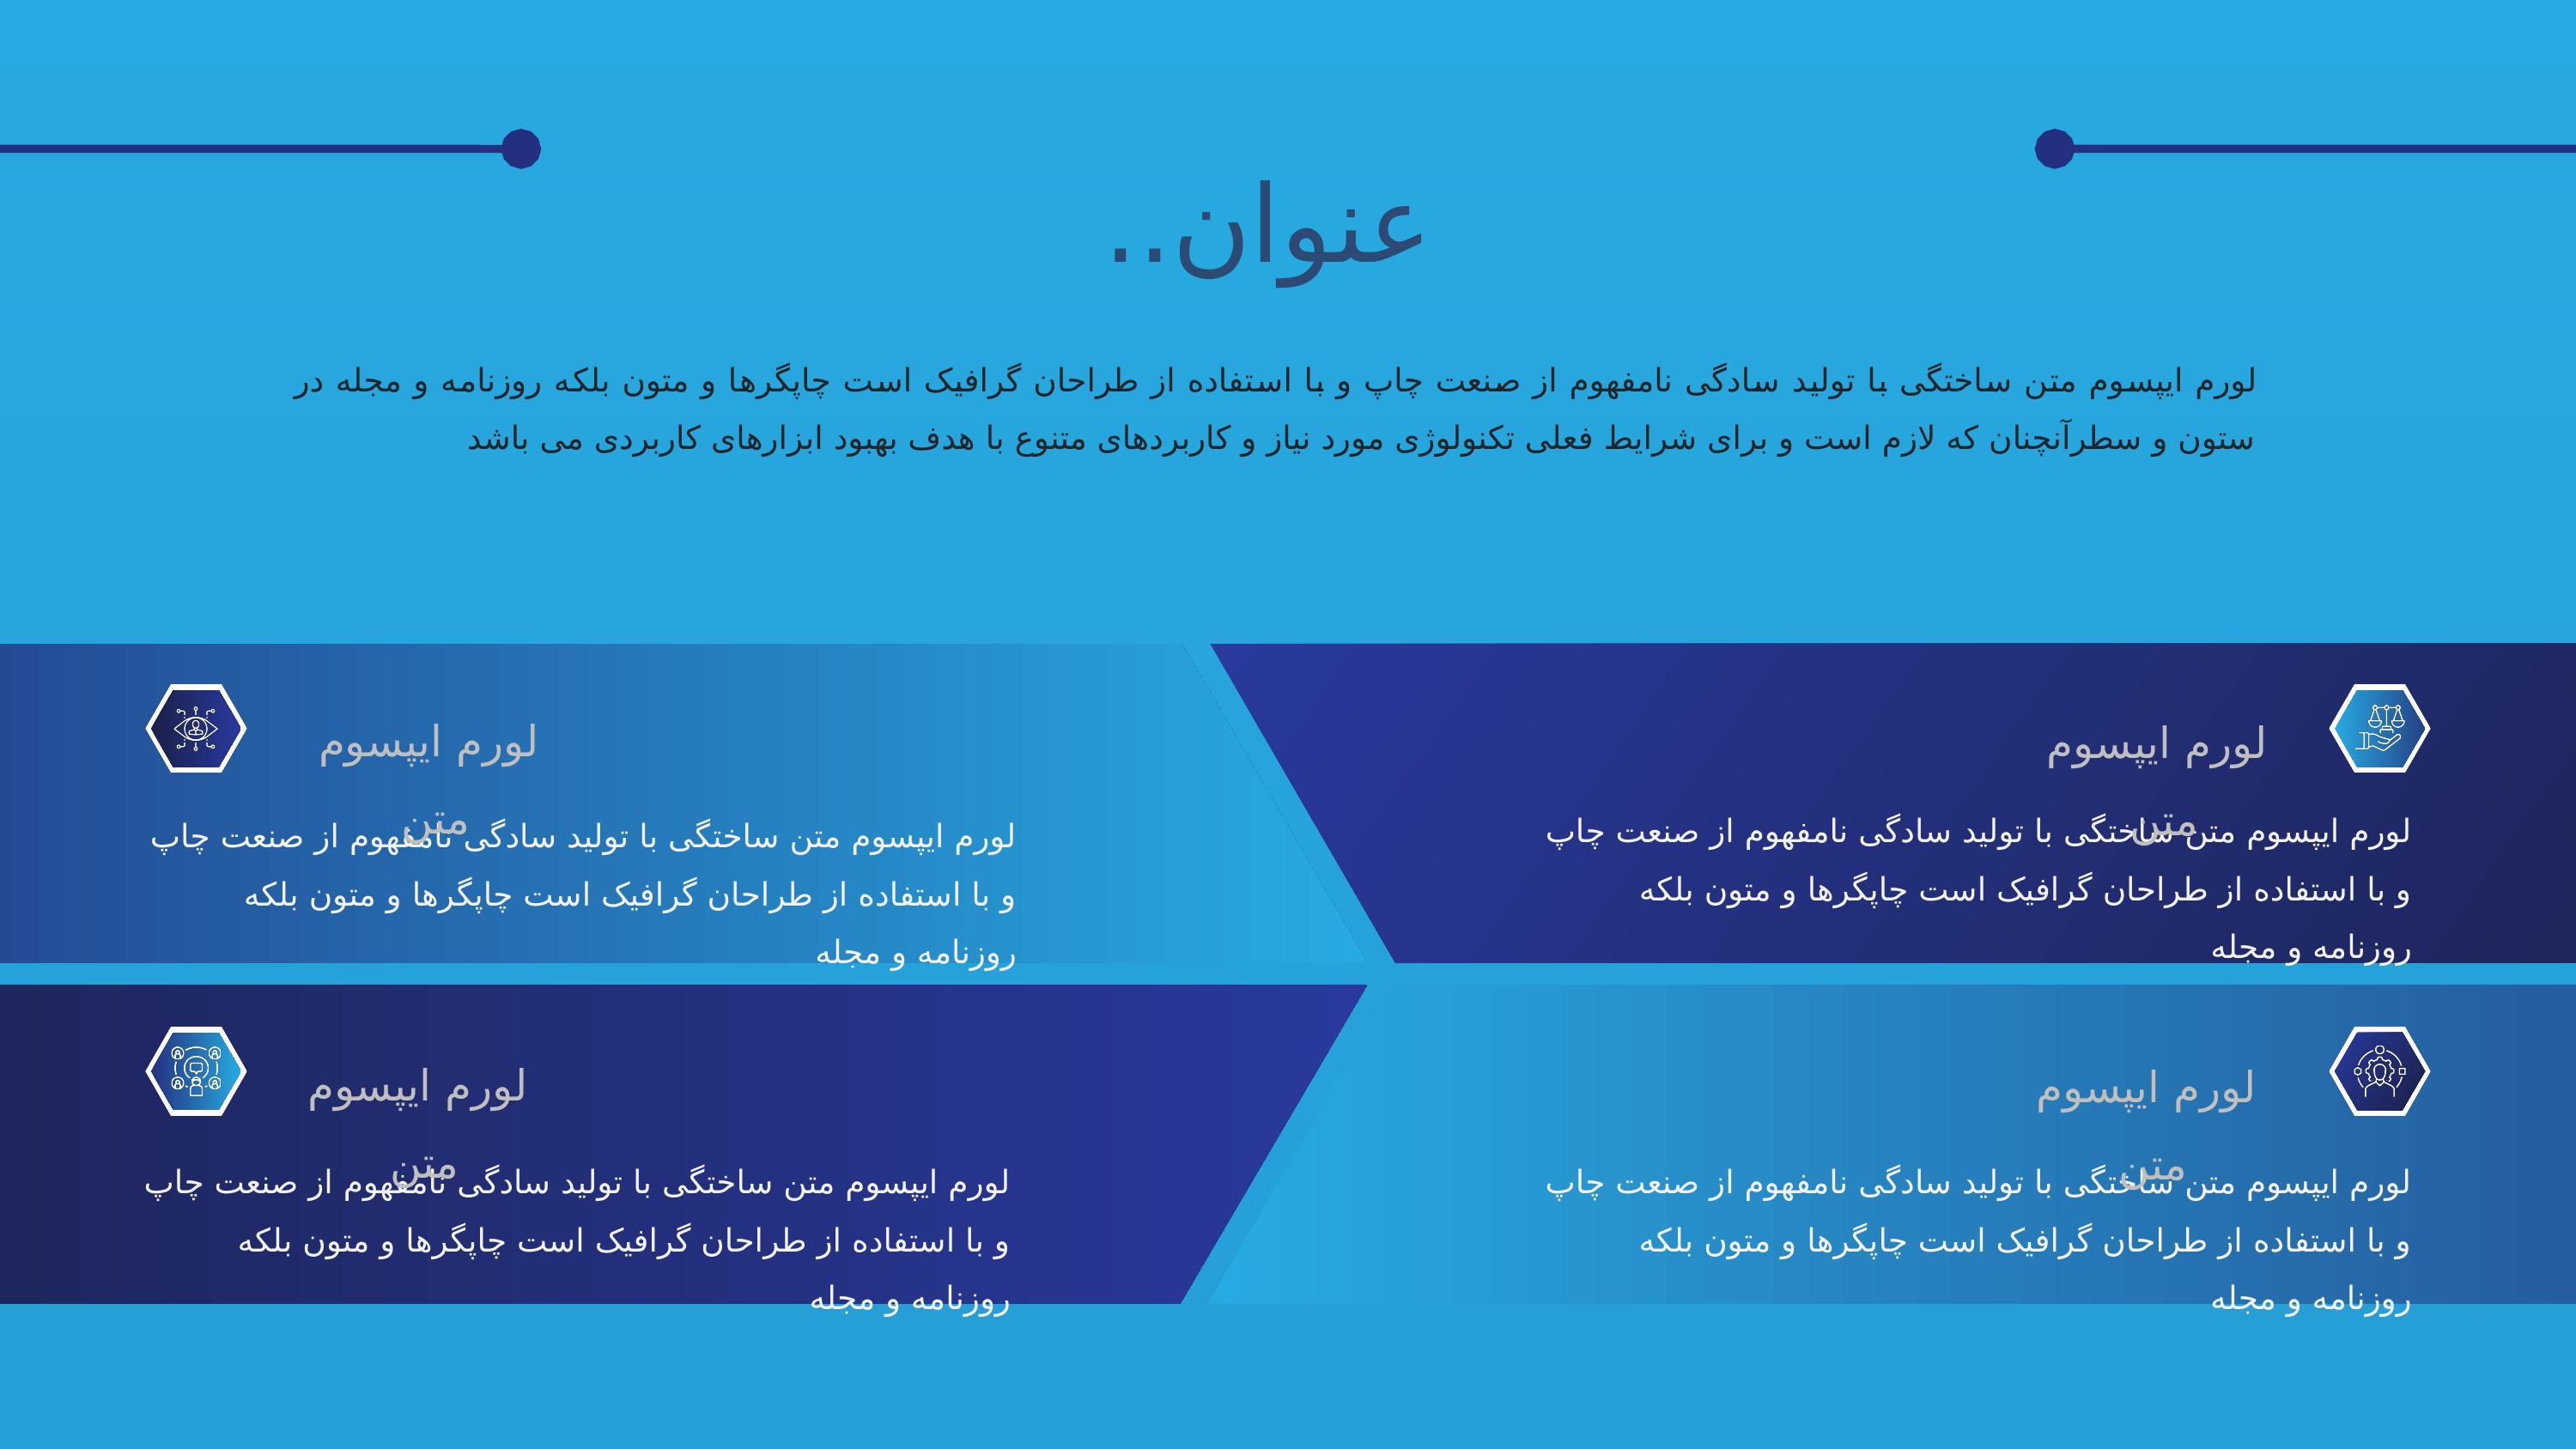

عنوان..

لورم ایپسوم متن ساختگی با تولید سادگی نامفهوم از صنعت چاپ و با استفاده از طراحان گرافیک است چاپگرها و متون بلکه روزنامه و مجله در ستون و سطرآنچنان که لازم است و برای شرایط فعلی تکنولوژی مورد نیاز و کاربردهای متنوع با هدف بهبود ابزارهای کاربردی می باشد

لورم ایپسوم متن
لورم ایپسوم متن

لورم ایپسوم متن ساختگی با تولید سادگی نامفهوم از صنعت چاپ و با استفاده از طراحان گرافیک است چاپگرها و متون بلکه روزنامه و مجله
لورم ایپسوم متن ساختگی با تولید سادگی نامفهوم از صنعت چاپ و با استفاده از طراحان گرافیک است چاپگرها و متون بلکه روزنامه و مجله

لورم ایپسوم متن

لورم ایپسوم متن

لورم ایپسوم متن ساختگی با تولید سادگی نامفهوم از صنعت چاپ و با استفاده از طراحان گرافیک است چاپگرها و متون بلکه روزنامه و مجله
لورم ایپسوم متن ساختگی با تولید سادگی نامفهوم از صنعت چاپ و با استفاده از طراحان گرافیک است چاپگرها و متون بلکه روزنامه و مجله